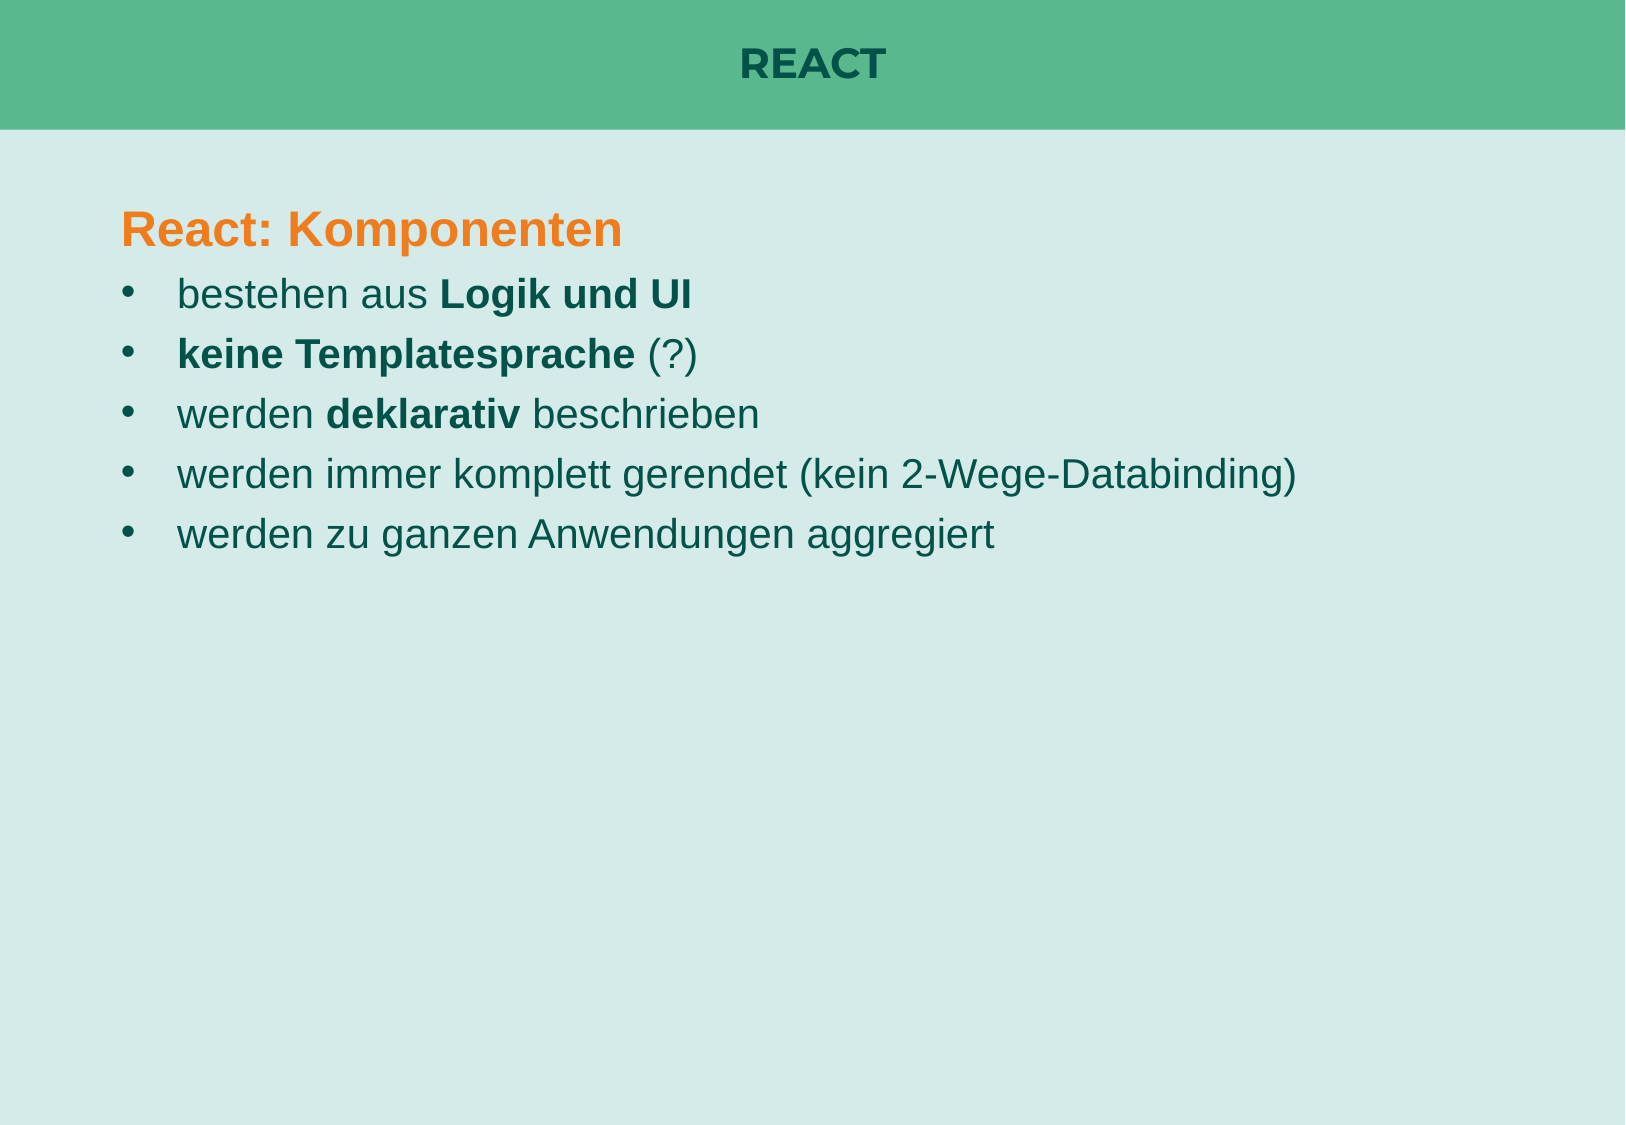

# React
React: Komponenten
bestehen aus Logik und UI
keine Templatesprache (?)
werden deklarativ beschrieben
werden immer komplett gerendet (kein 2-Wege-Databinding)
werden zu ganzen Anwendungen aggregiert